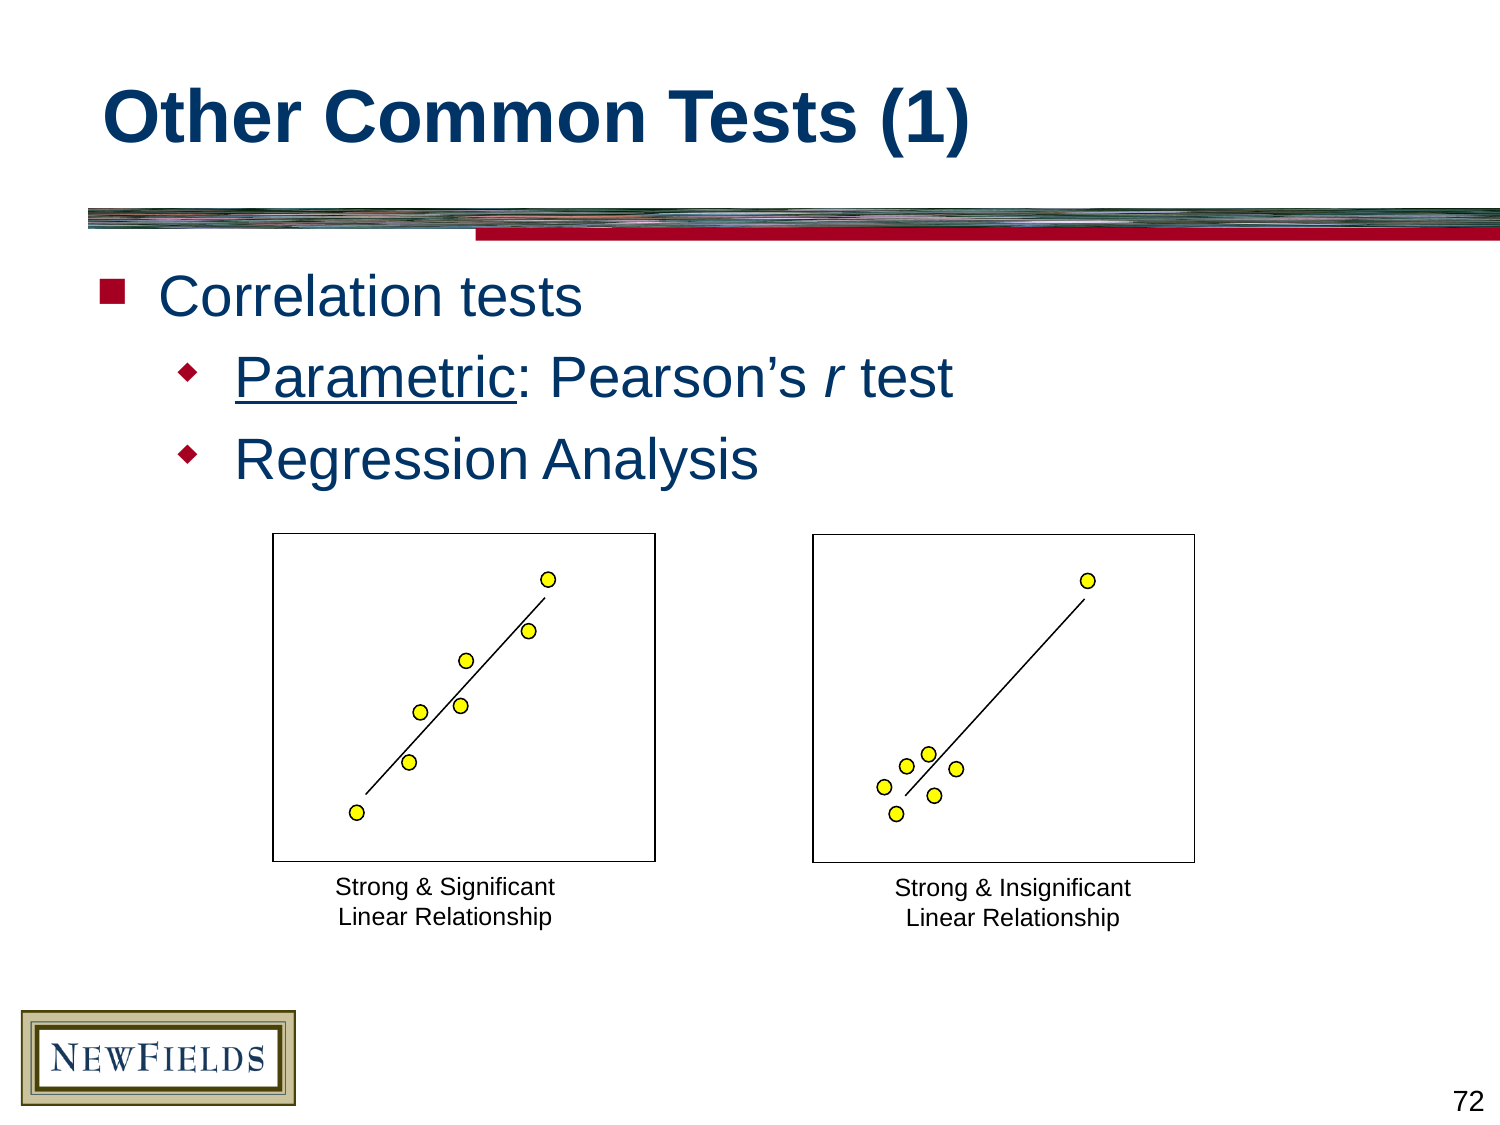

# Other Common Tests (1)
Correlation tests
Parametric: Pearson’s r test
Regression Analysis

Strong & Significant
Linear Relationship

Strong & Insignificant
Linear Relationship
72